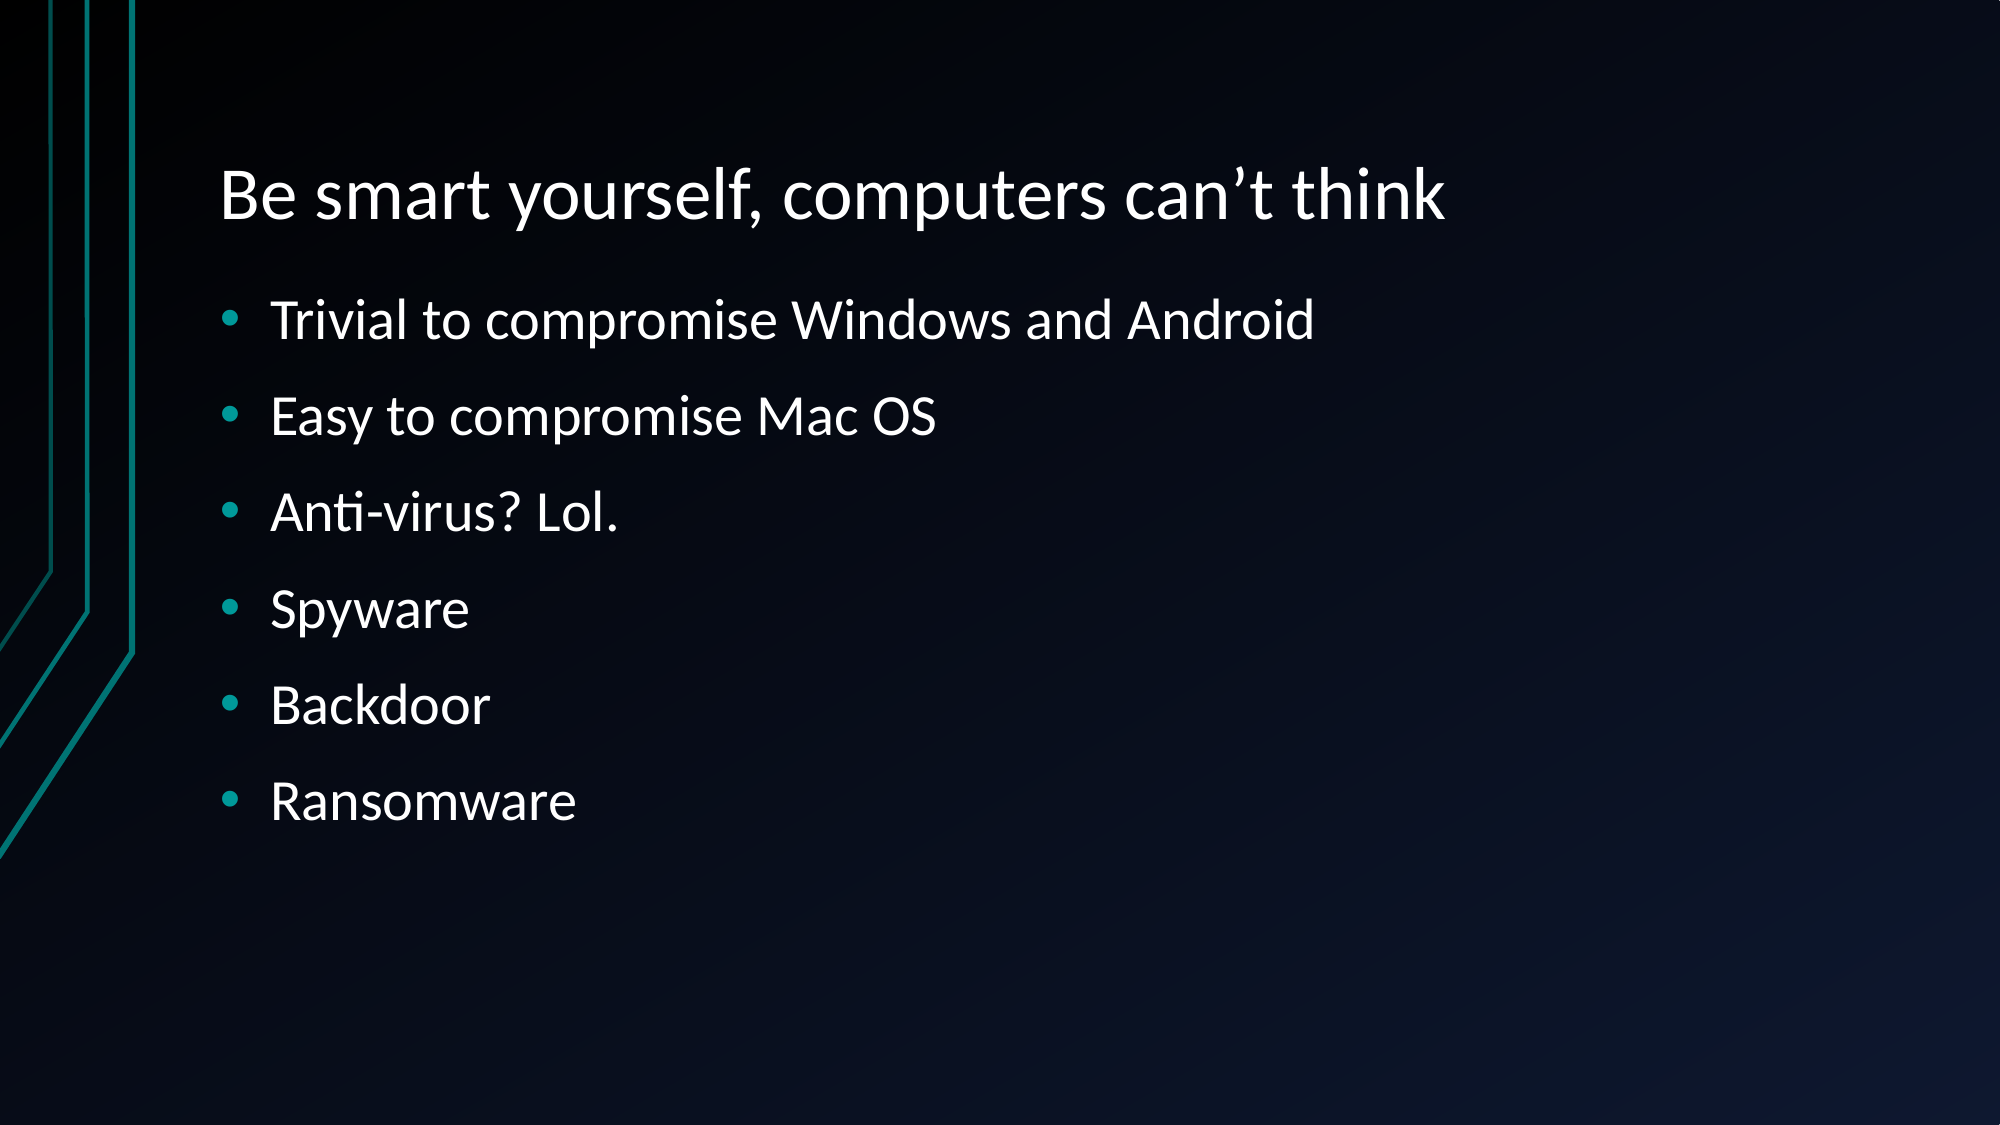

# Be smart yourself, computers can’t think
Trivial to compromise Windows and Android
Easy to compromise Mac OS
Anti-virus? Lol.
Spyware
Backdoor
Ransomware